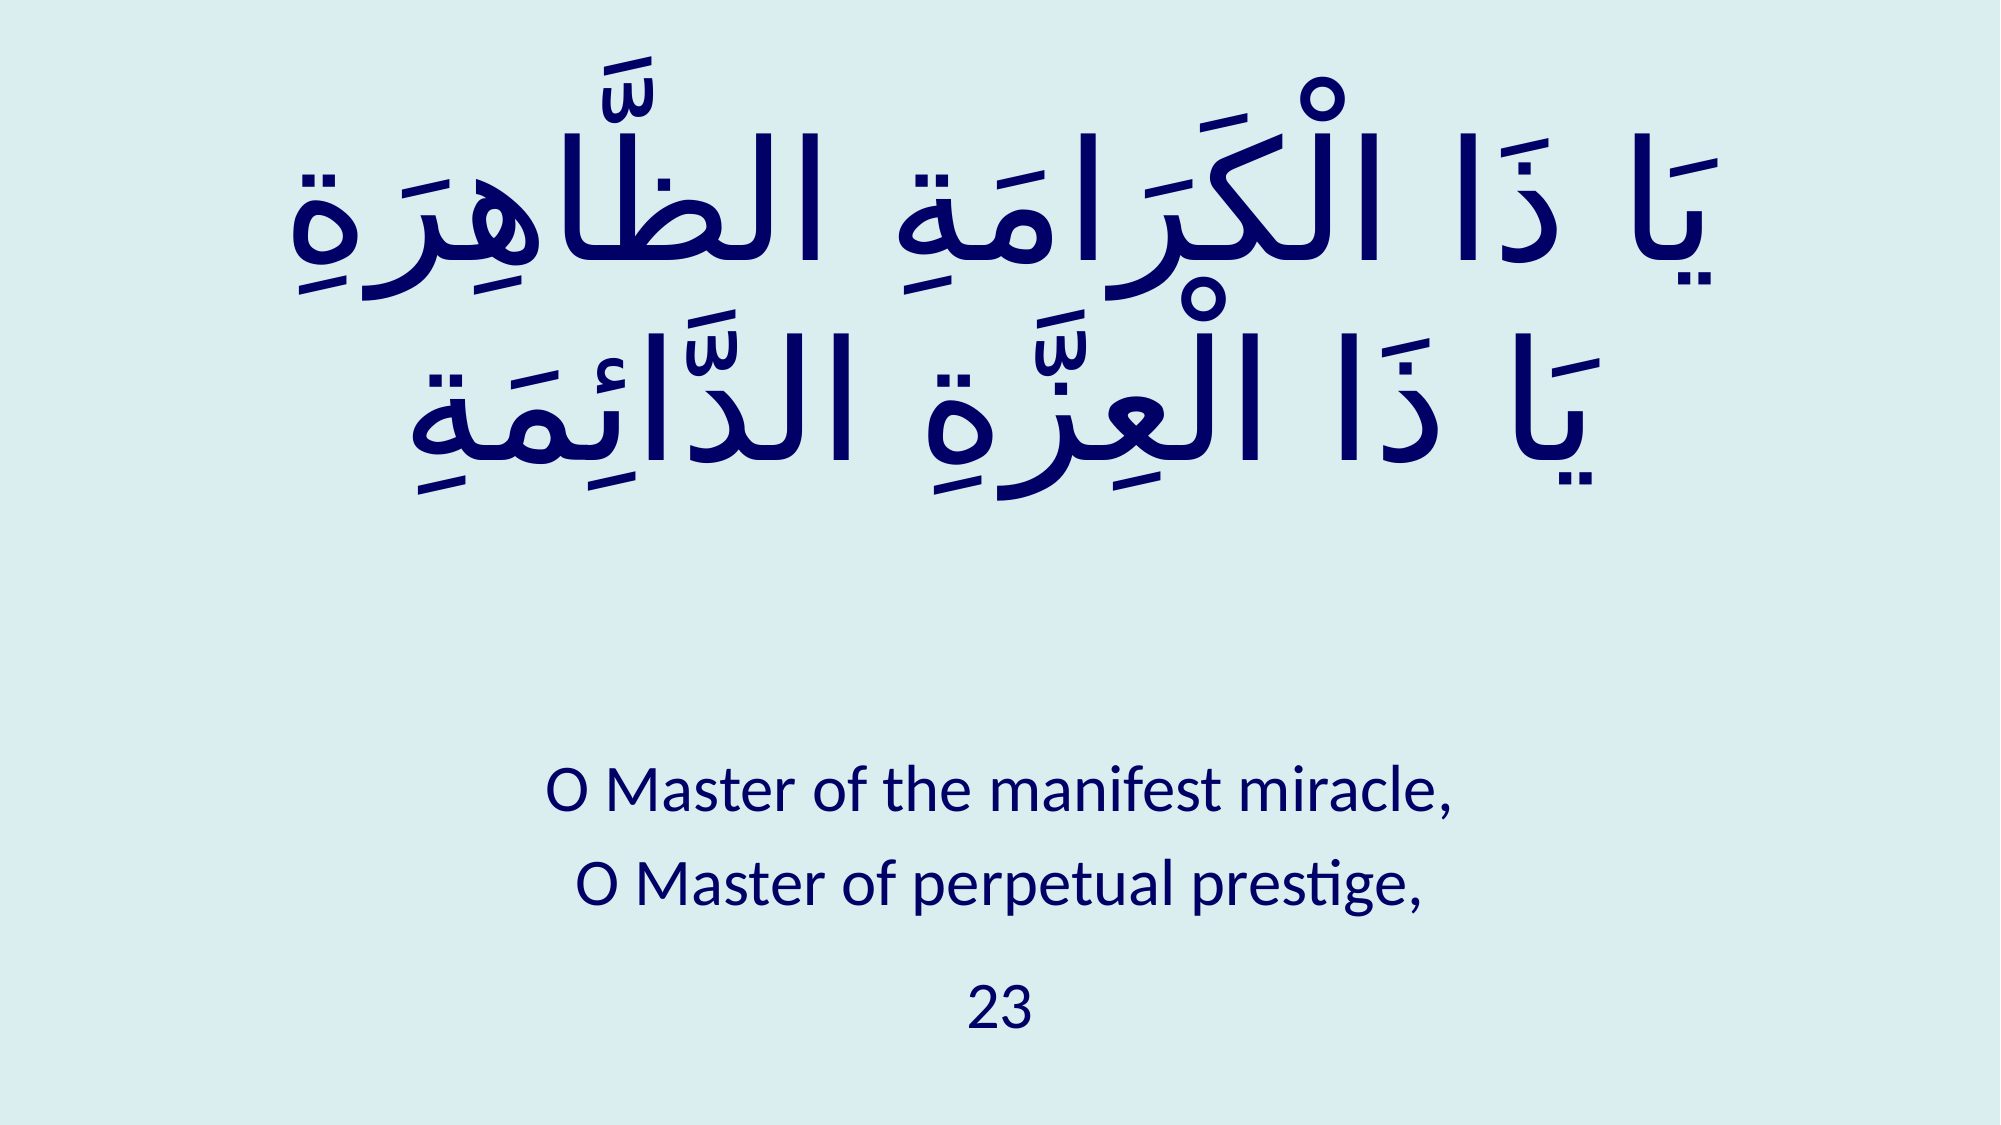

# يَا ذَا الْكَرَامَةِ الظَّاهِرَةِ يَا ذَا الْعِزَّةِ الدَّائِمَةِ
O Master of the manifest miracle,
O Master of perpetual prestige,
23